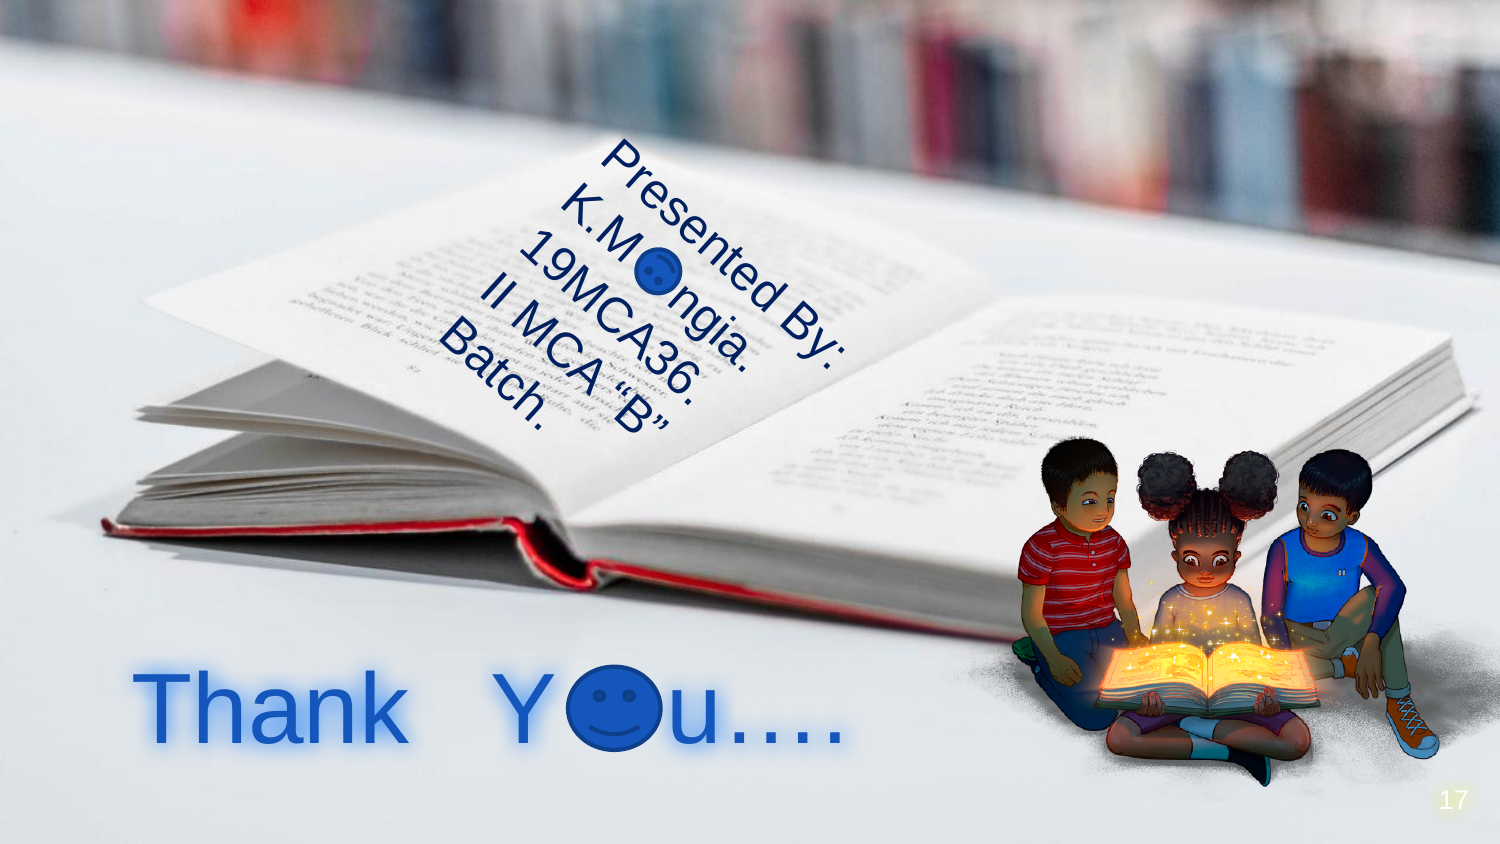

Presented By:
K.M    ngia.
19MCA36.
II MCA “B” Batch.

Thank   Y    u….

17